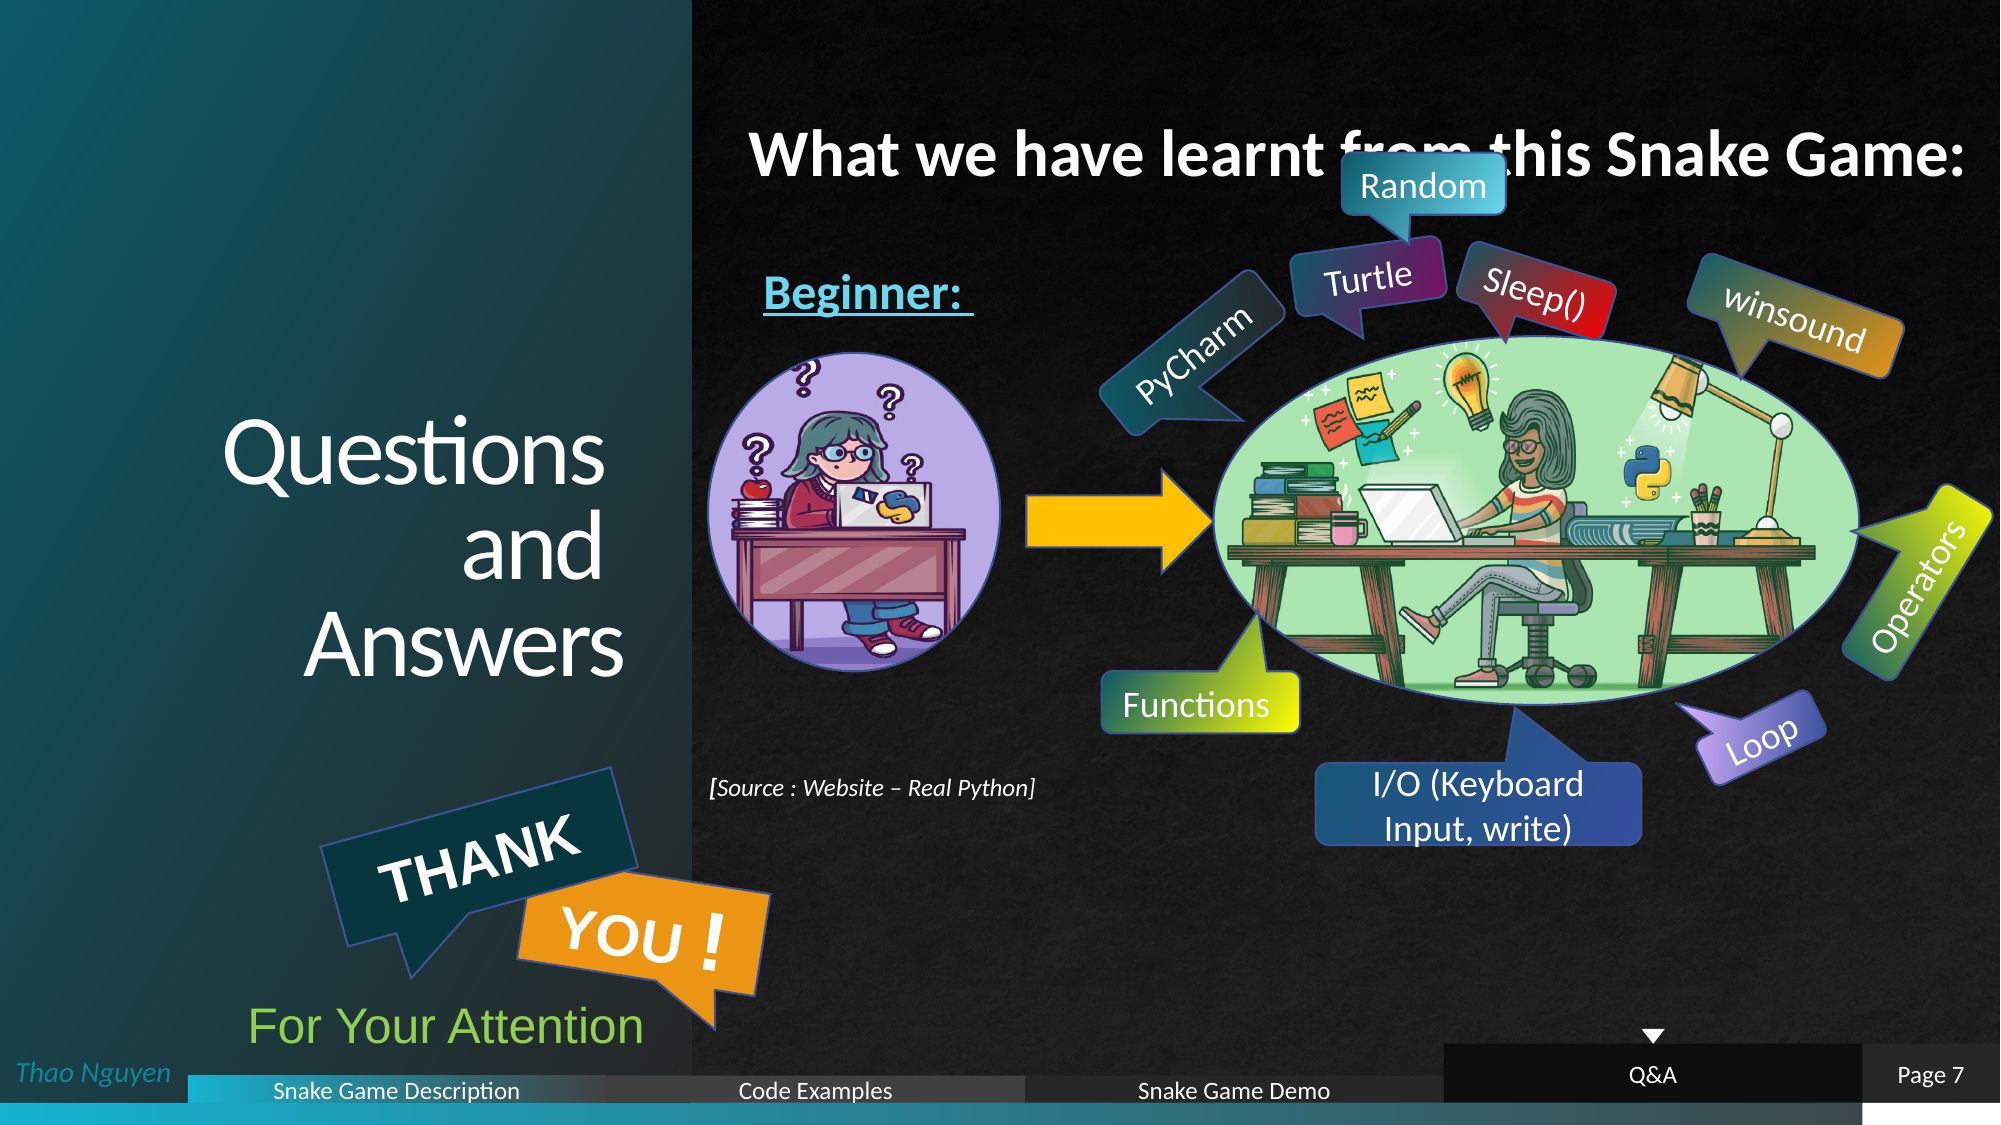

# Questions and Answers
   What we have learnt from this Snake Game:

[Source : Website – Real Python]

Random
Turtle
Beginner:

Sleep()
winsound
PyCharm

Operators
Functions
Loop
I/O (Keyboard Input, write)
THANK
YOU !
For Your Attention

Thao Nguyen
Q&A
Page 7
Snake Game Demo
Code Examples
Snake Game Description